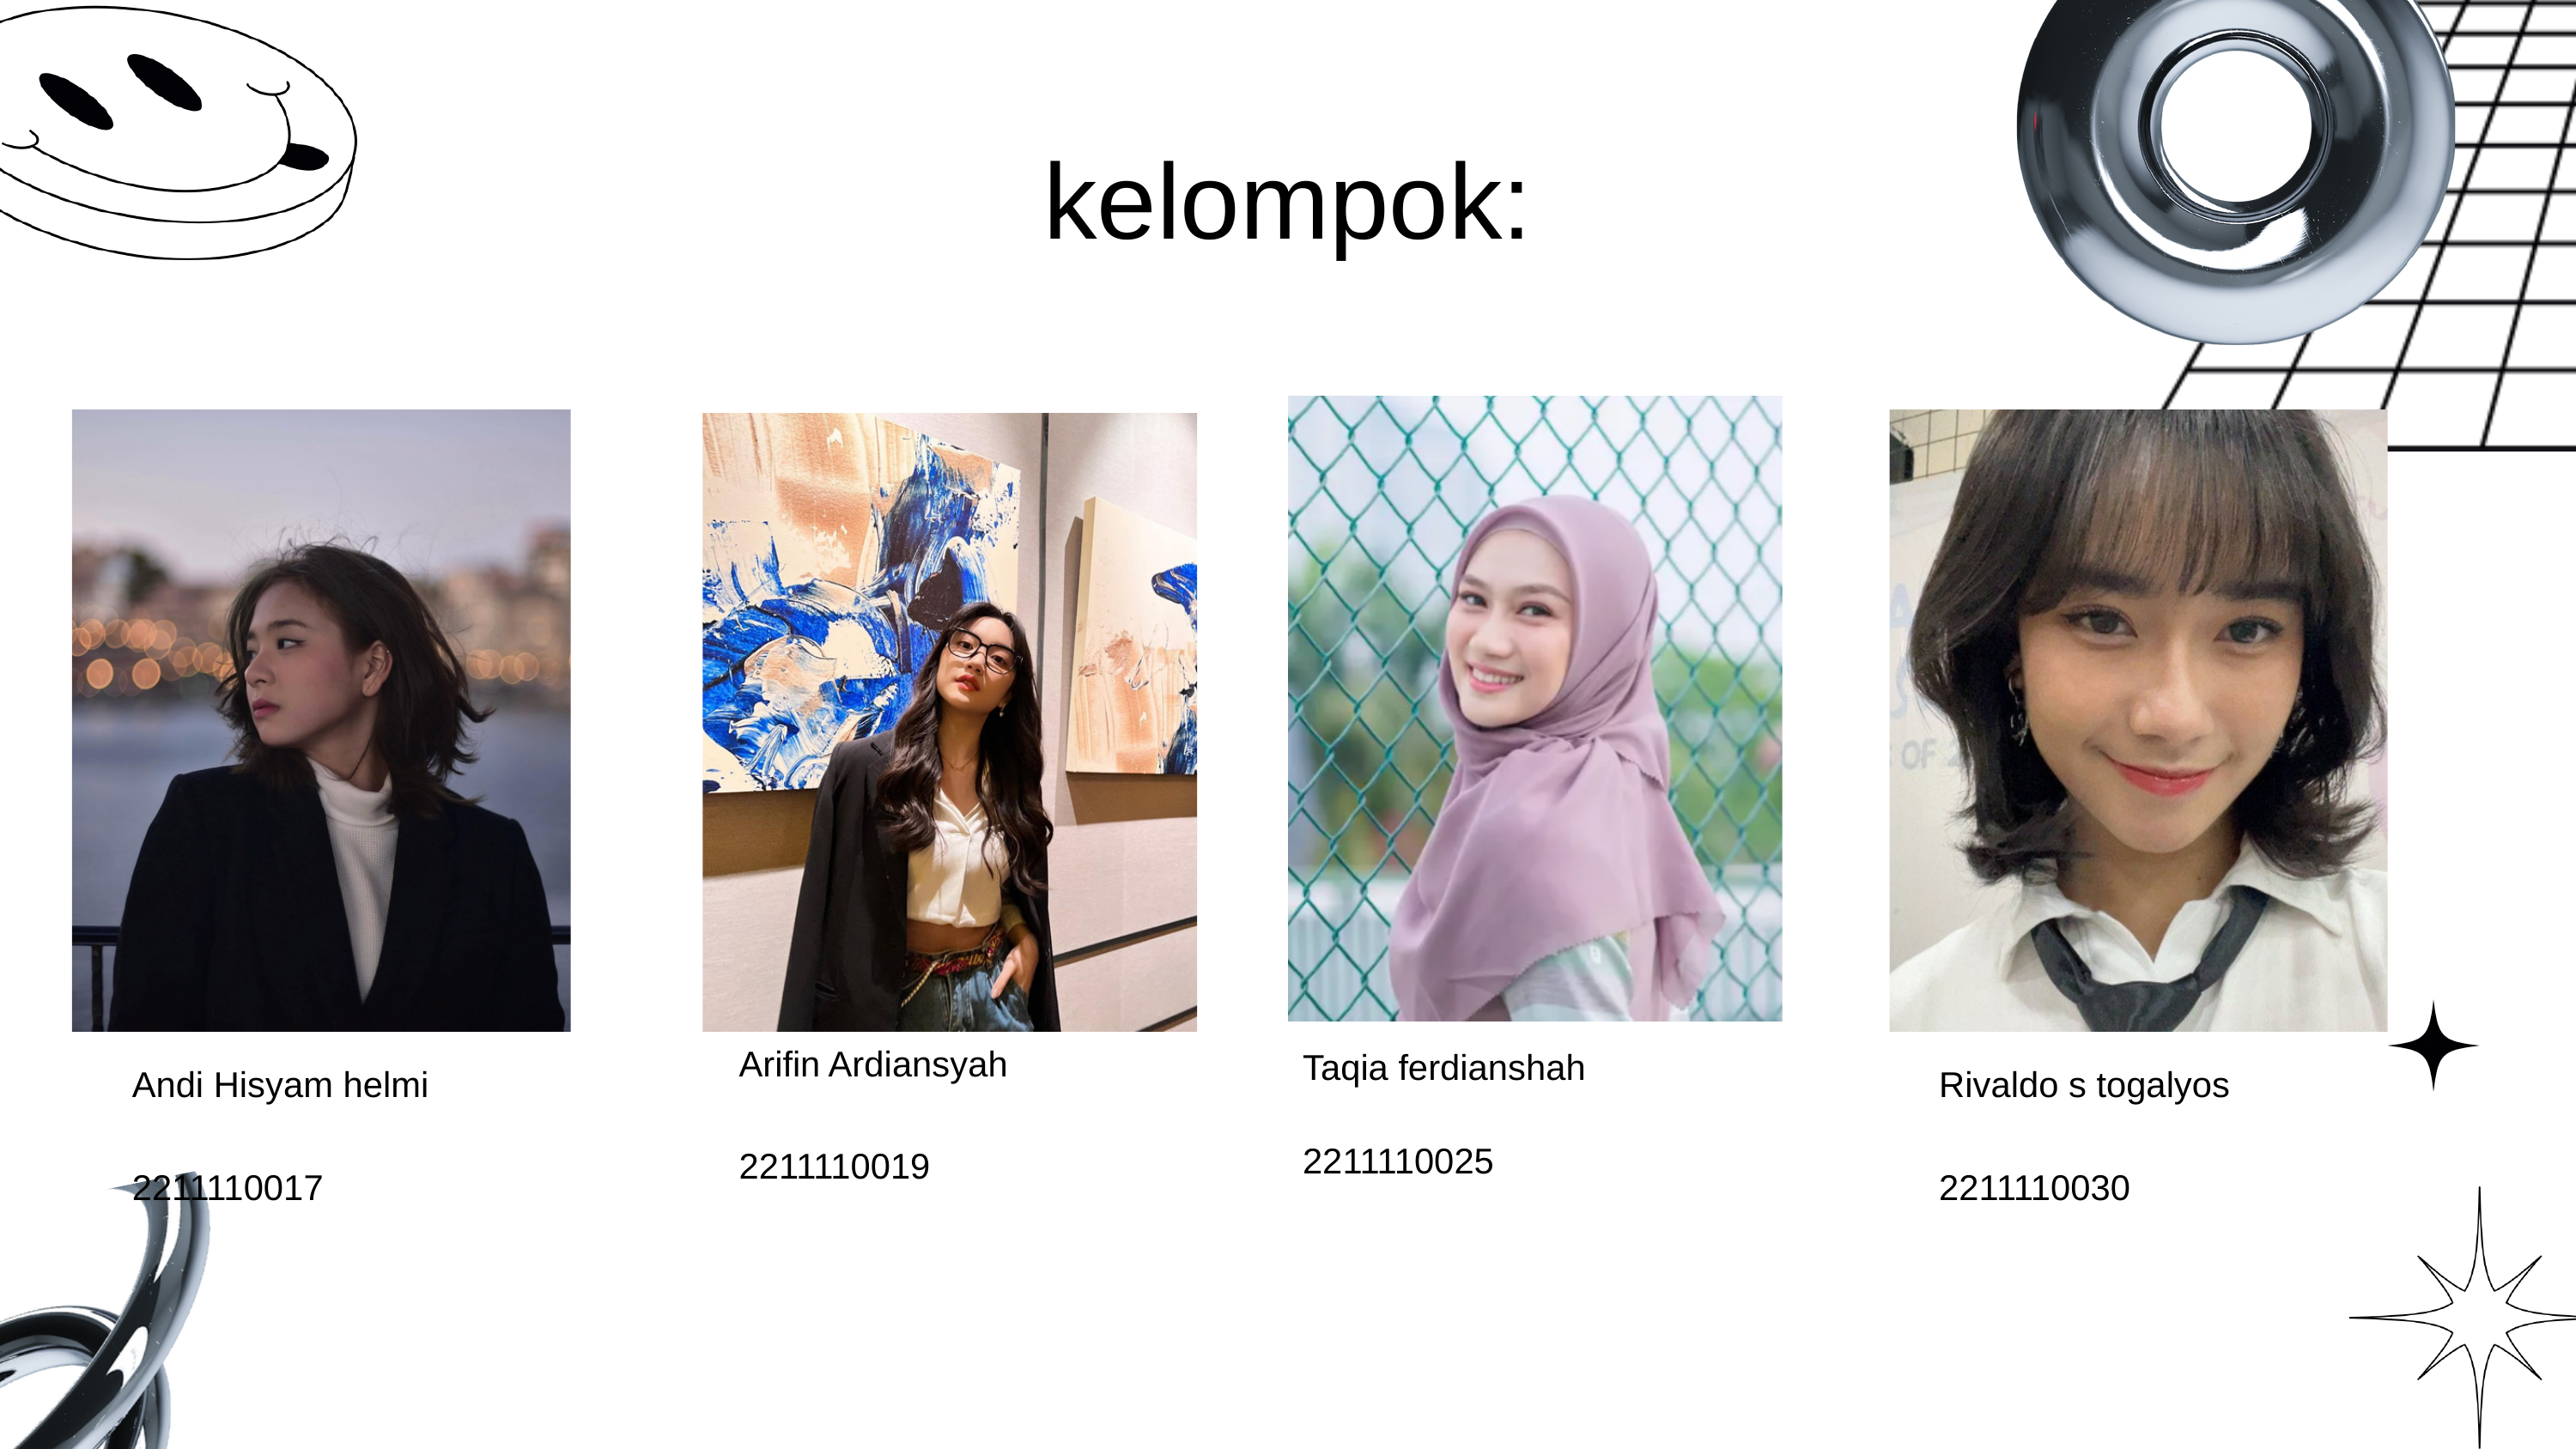

kelompok:

Arifin Ardiansyah
Taqia ferdianshah
Andi Hisyam helmi
Rivaldo s togalyos
2211110025
2211110019
2211110017
2211110030